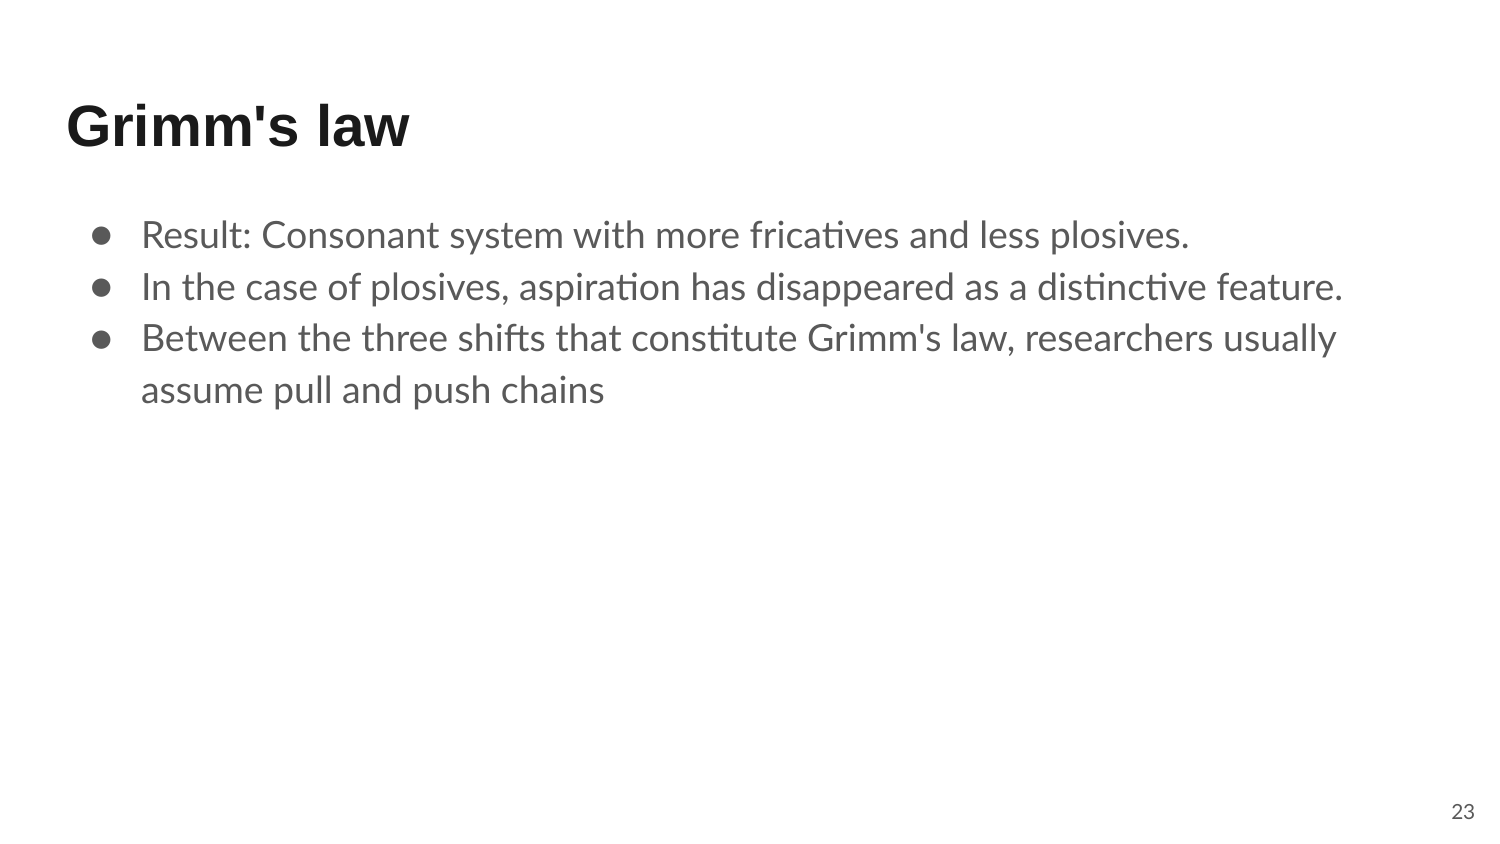

# Grimm's law
Result: Consonant system with more fricatives and less plosives.
In the case of plosives, aspiration has disappeared as a distinctive feature.
Between the three shifts that constitute Grimm's law, researchers usually assume pull and push chains

23